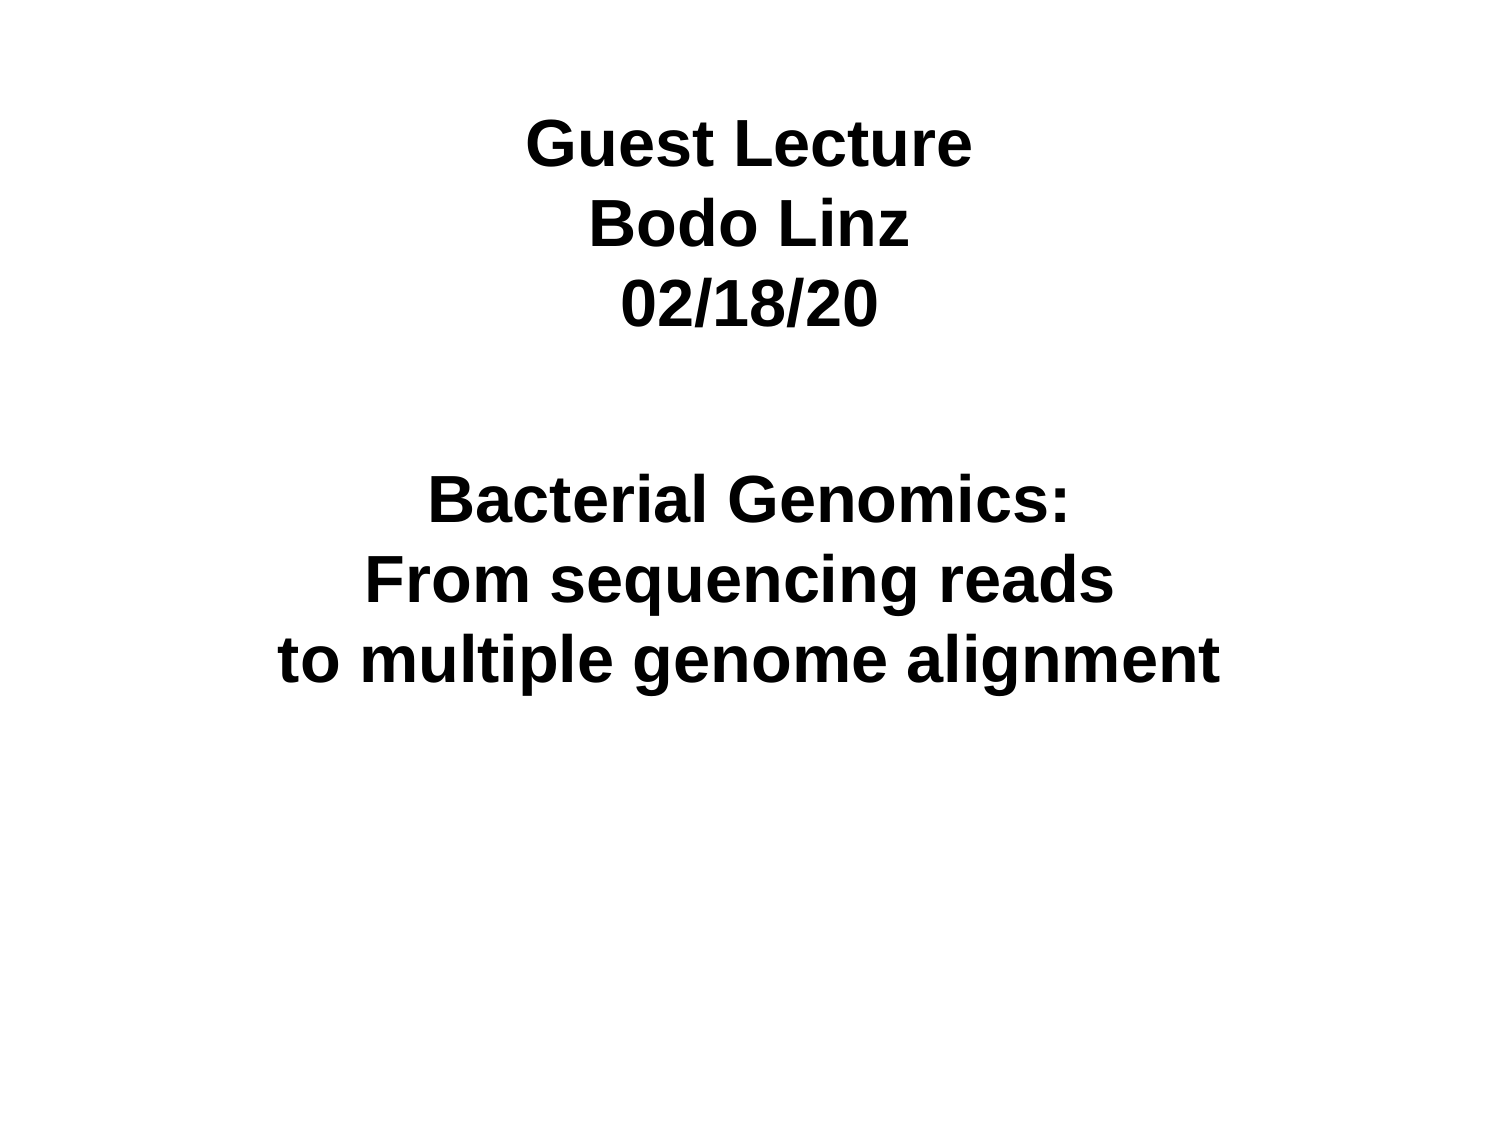

Guest Lecture
Bodo Linz
02/18/20
Bacterial Genomics:
From sequencing reads
to multiple genome alignment